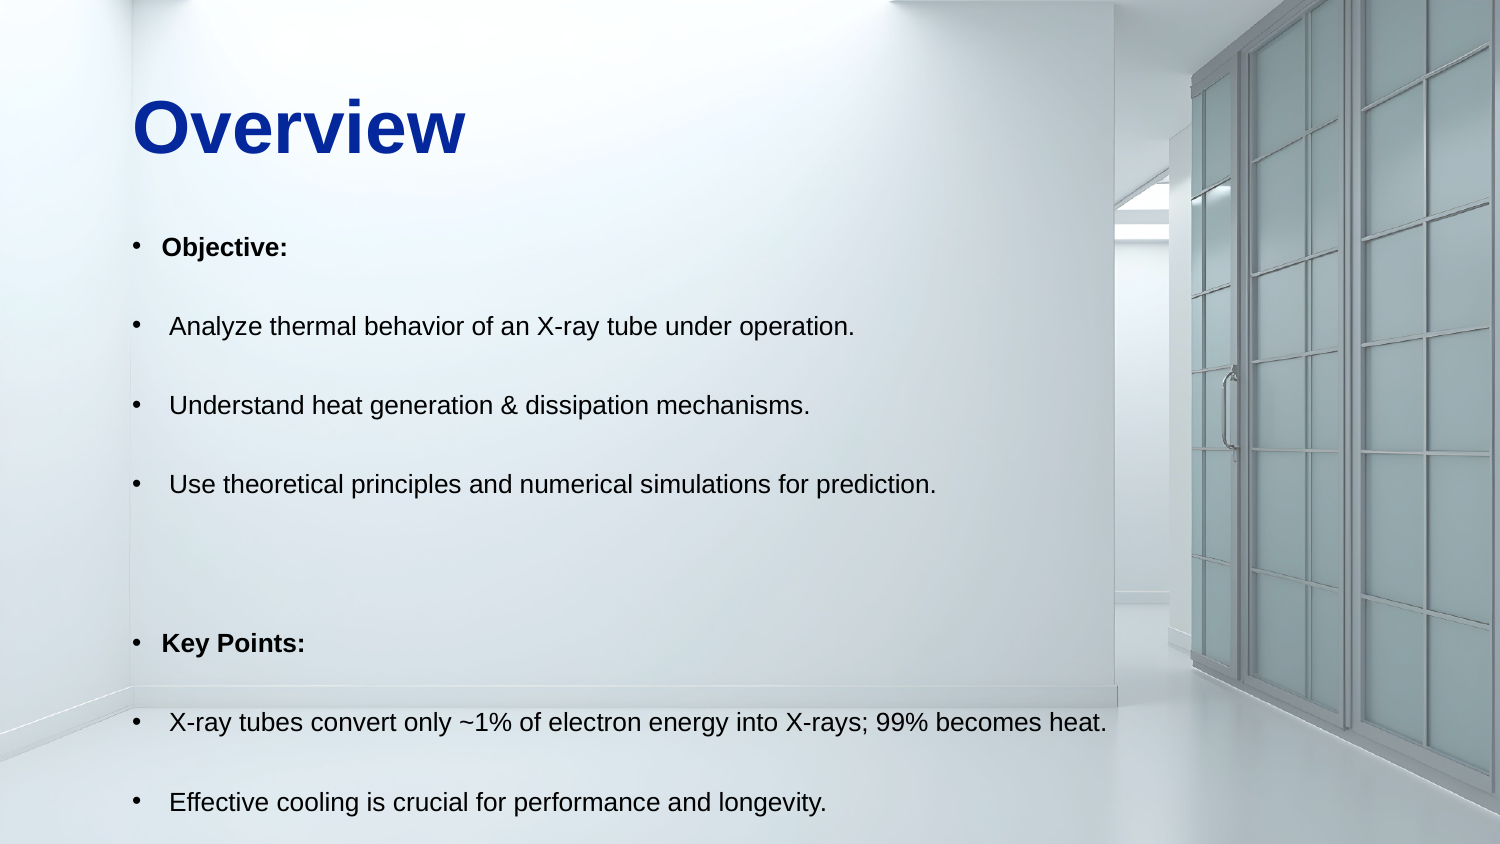

# Overview
Objective:
Analyze thermal behavior of an X-ray tube under operation.
Understand heat generation & dissipation mechanisms.
Use theoretical principles and numerical simulations for prediction.

Key Points:
X-ray tubes convert only ~1% of electron energy into X-rays; 99% becomes heat.
Effective cooling is crucial for performance and longevity.